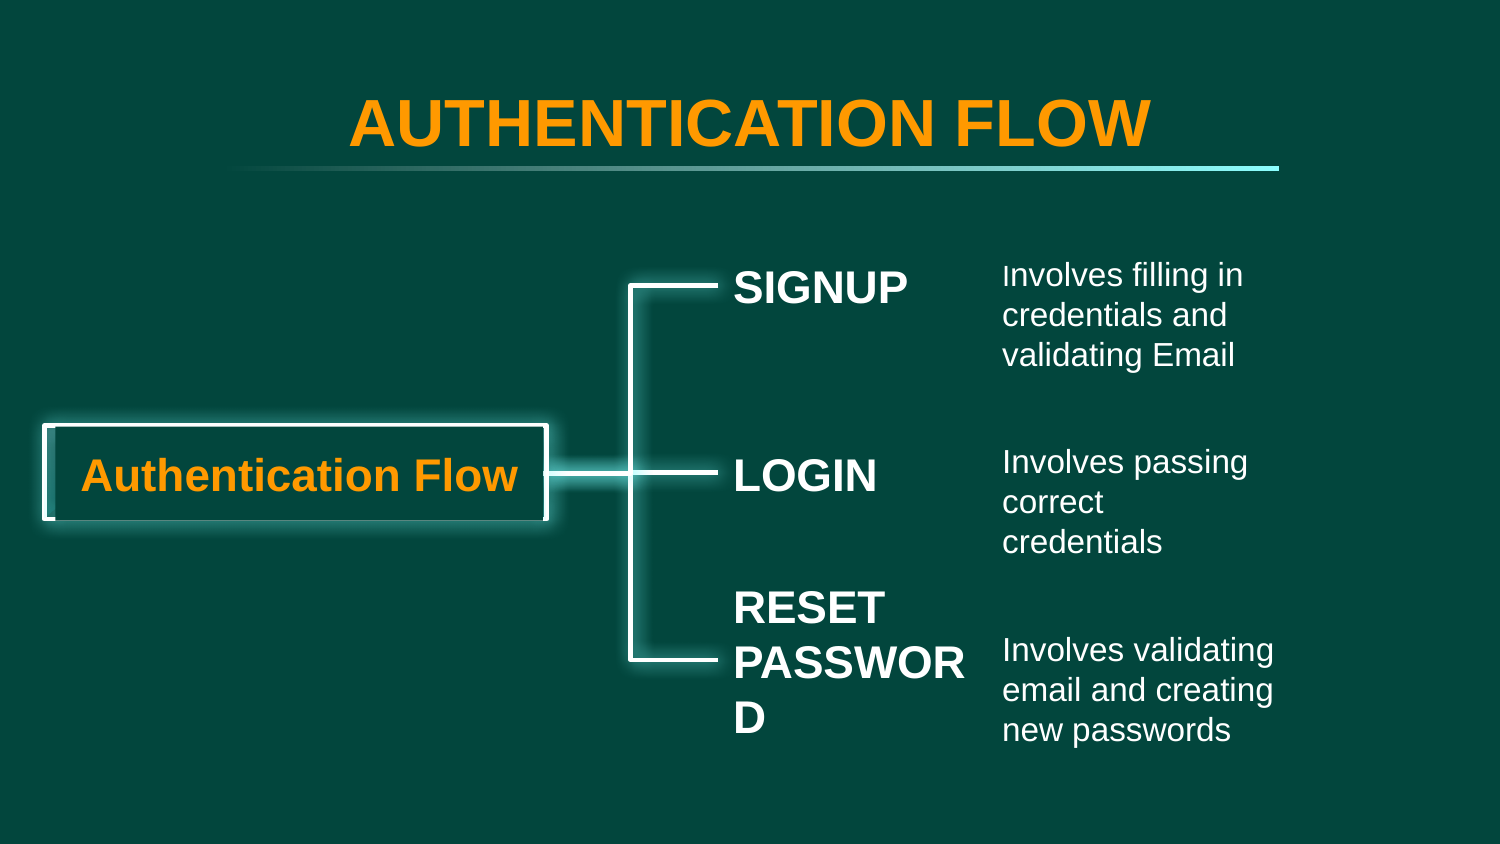

# AUTHENTICATION FLOW

Involves filling in credentials and validating Email
SIGNUP

Involves passing correct
credentials
Authentication Flow
LOGIN
Involves validating email and creating new passwords
RESET PASSWORD